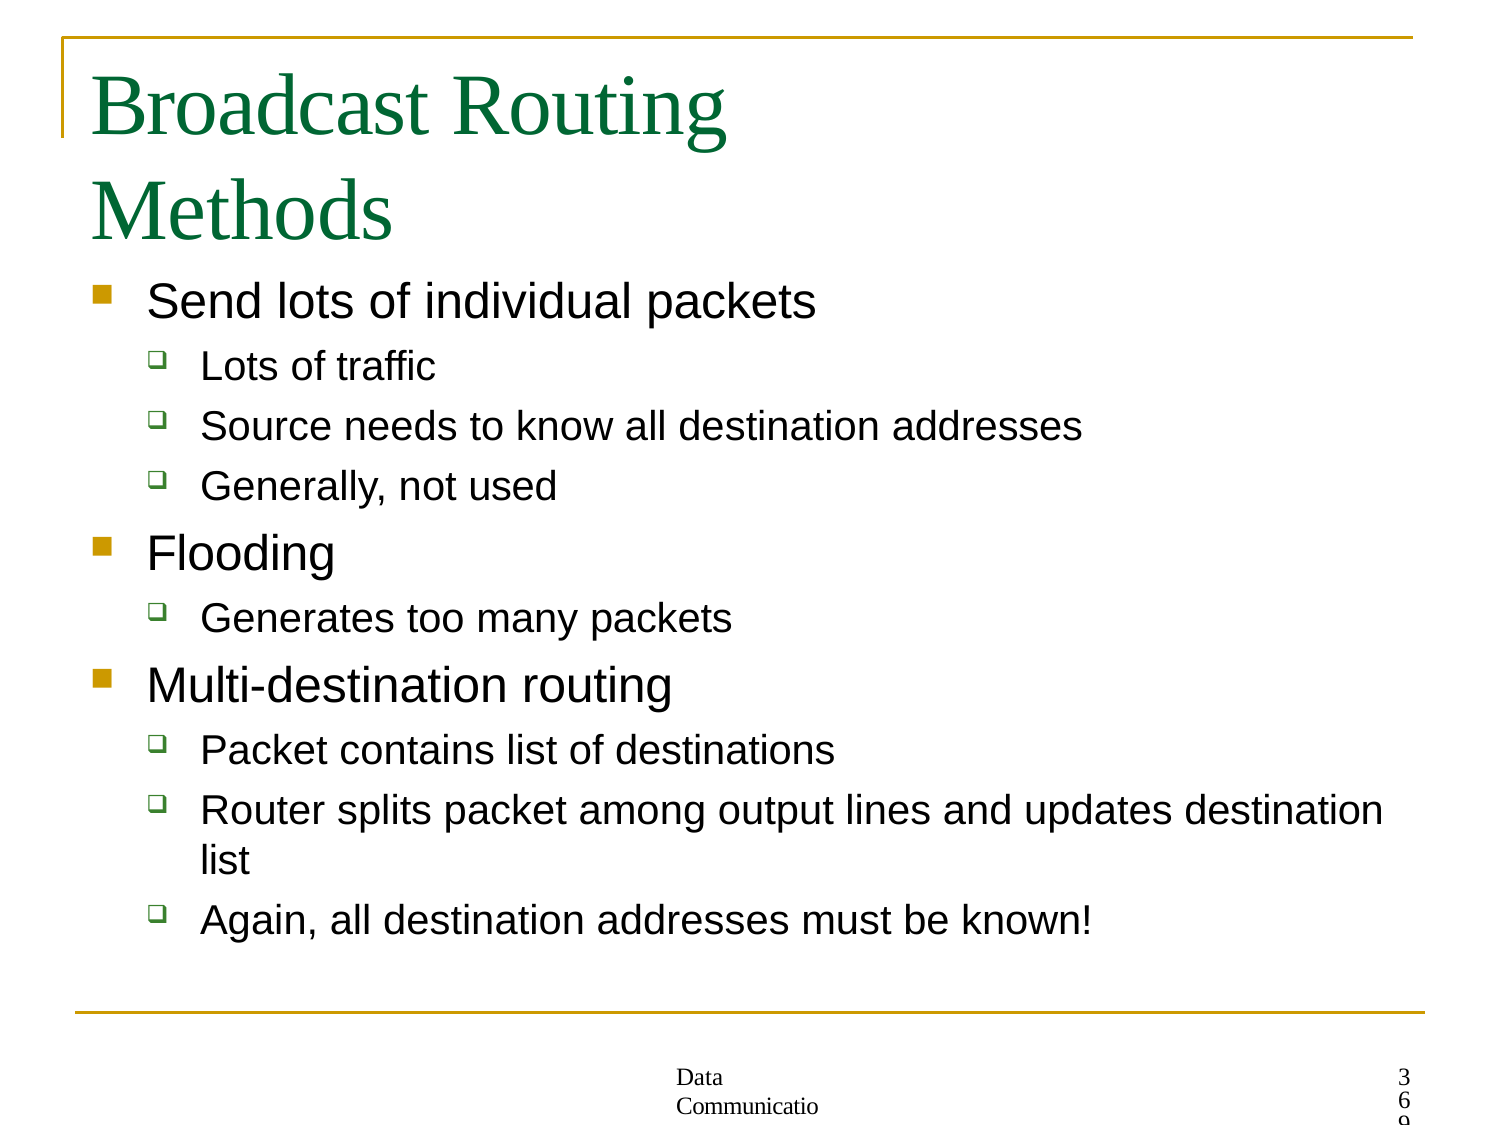

# Broadcast Routing Methods
Send lots of individual packets
Lots of traffic
Source needs to know all destination addresses
Generally, not used
Flooding
Generates too many packets
Multi-destination routing
Packet contains list of destinations
Router splits packet among output lines and updates destination
list
Again, all destination addresses must be known!
369
Data Communication Networks